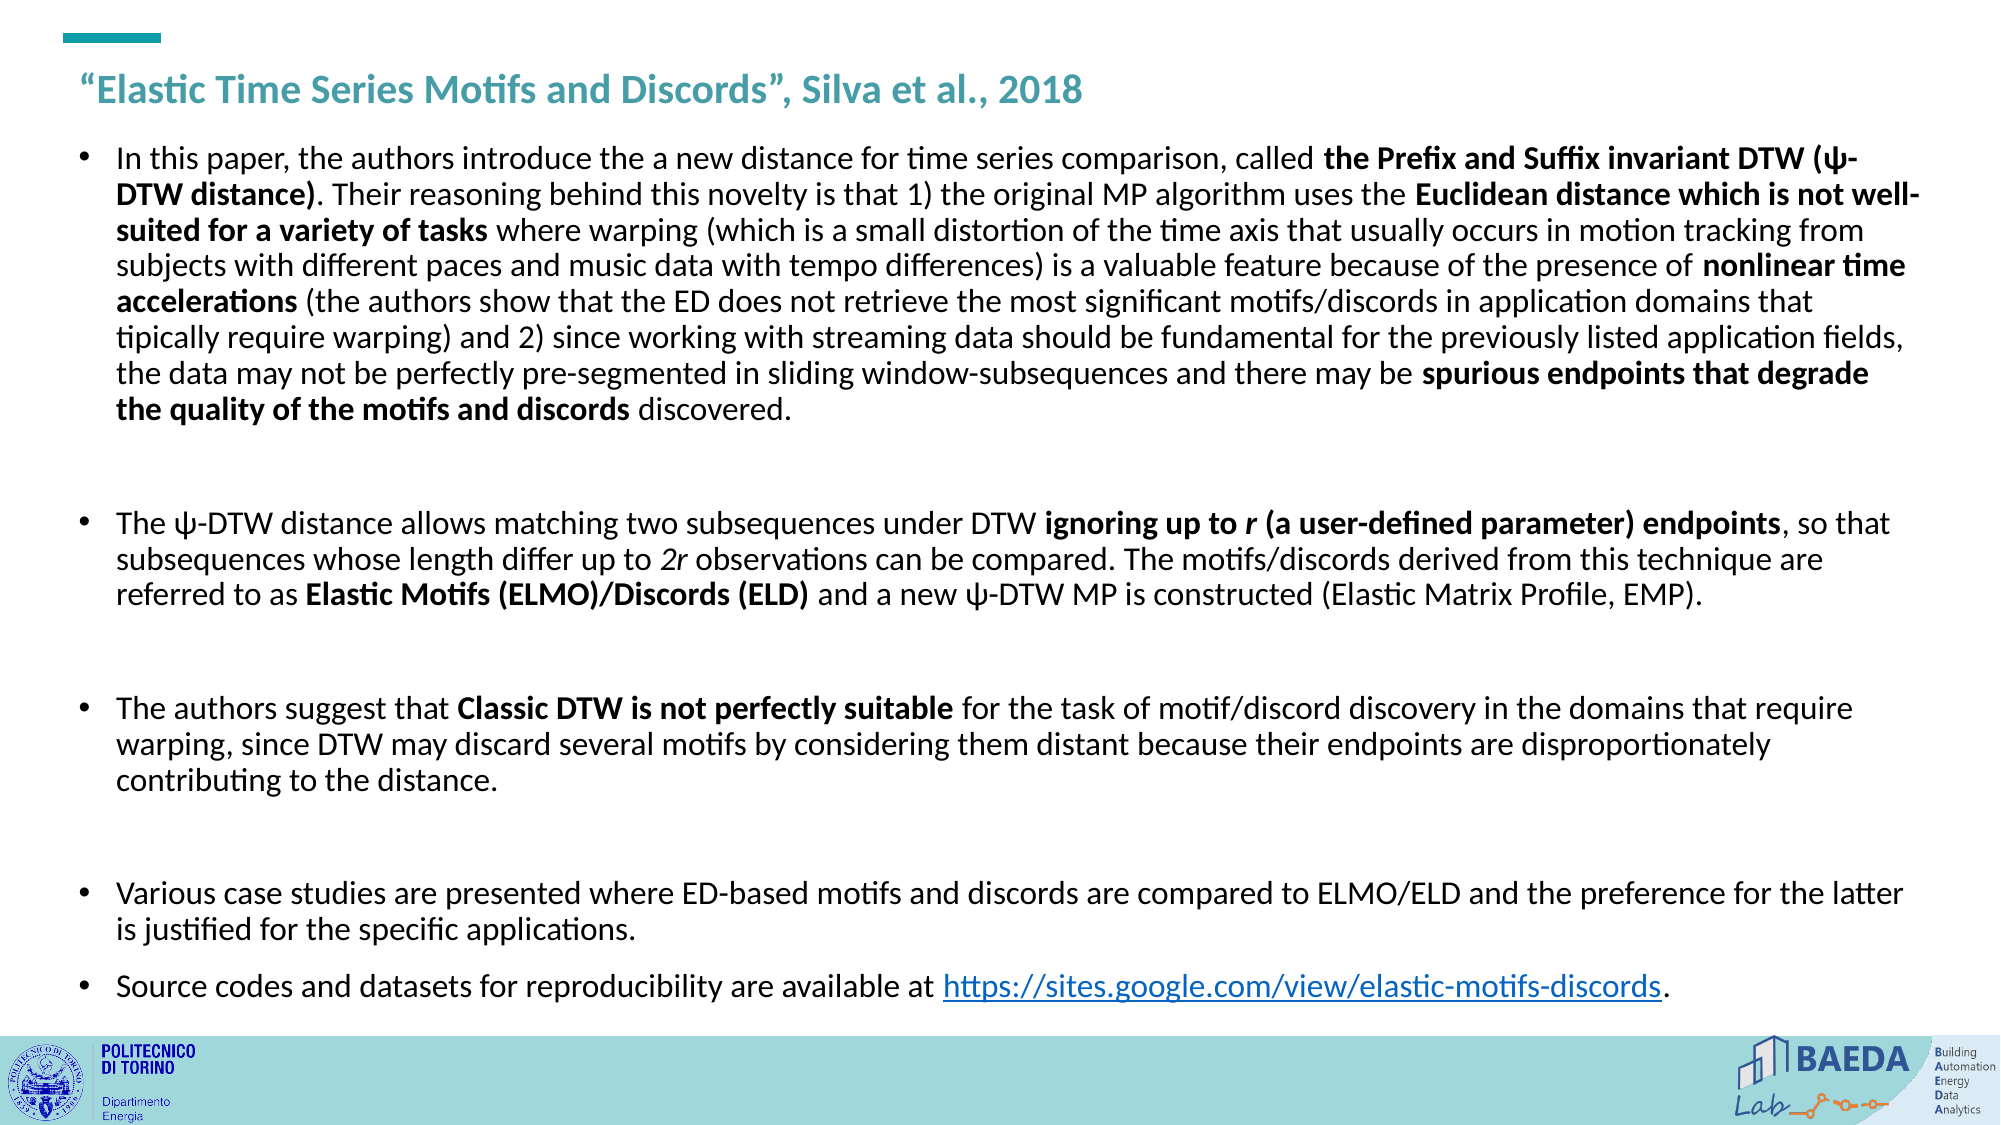

# “Elastic Time Series Motifs and Discords”, Silva et al., 2018
In this paper, the authors introduce the a new distance for time series comparison, called the Prefix and Suffix invariant DTW (ψ-DTW distance). Their reasoning behind this novelty is that 1) the original MP algorithm uses the Euclidean distance which is not well-suited for a variety of tasks where warping (which is a small distortion of the time axis that usually occurs in motion tracking from subjects with different paces and music data with tempo differences) is a valuable feature because of the presence of nonlinear time accelerations (the authors show that the ED does not retrieve the most significant motifs/discords in application domains that tipically require warping) and 2) since working with streaming data should be fundamental for the previously listed application fields, the data may not be perfectly pre-segmented in sliding window-subsequences and there may be spurious endpoints that degrade the quality of the motifs and discords discovered.

The ψ-DTW distance allows matching two subsequences under DTW ignoring up to r (a user-defined parameter) endpoints, so that subsequences whose length differ up to 2r observations can be compared. The motifs/discords derived from this technique are referred to as Elastic Motifs (ELMO)/Discords (ELD) and a new ψ-DTW MP is constructed (Elastic Matrix Profile, EMP).

The authors suggest that Classic DTW is not perfectly suitable for the task of motif/discord discovery in the domains that require warping, since DTW may discard several motifs by considering them distant because their endpoints are disproportionately contributing to the distance.

Various case studies are presented where ED-based motifs and discords are compared to ELMO/ELD and the preference for the latter is justified for the specific applications.
Source codes and datasets for reproducibility are available at https://sites.google.com/view/elastic-motifs-discords.